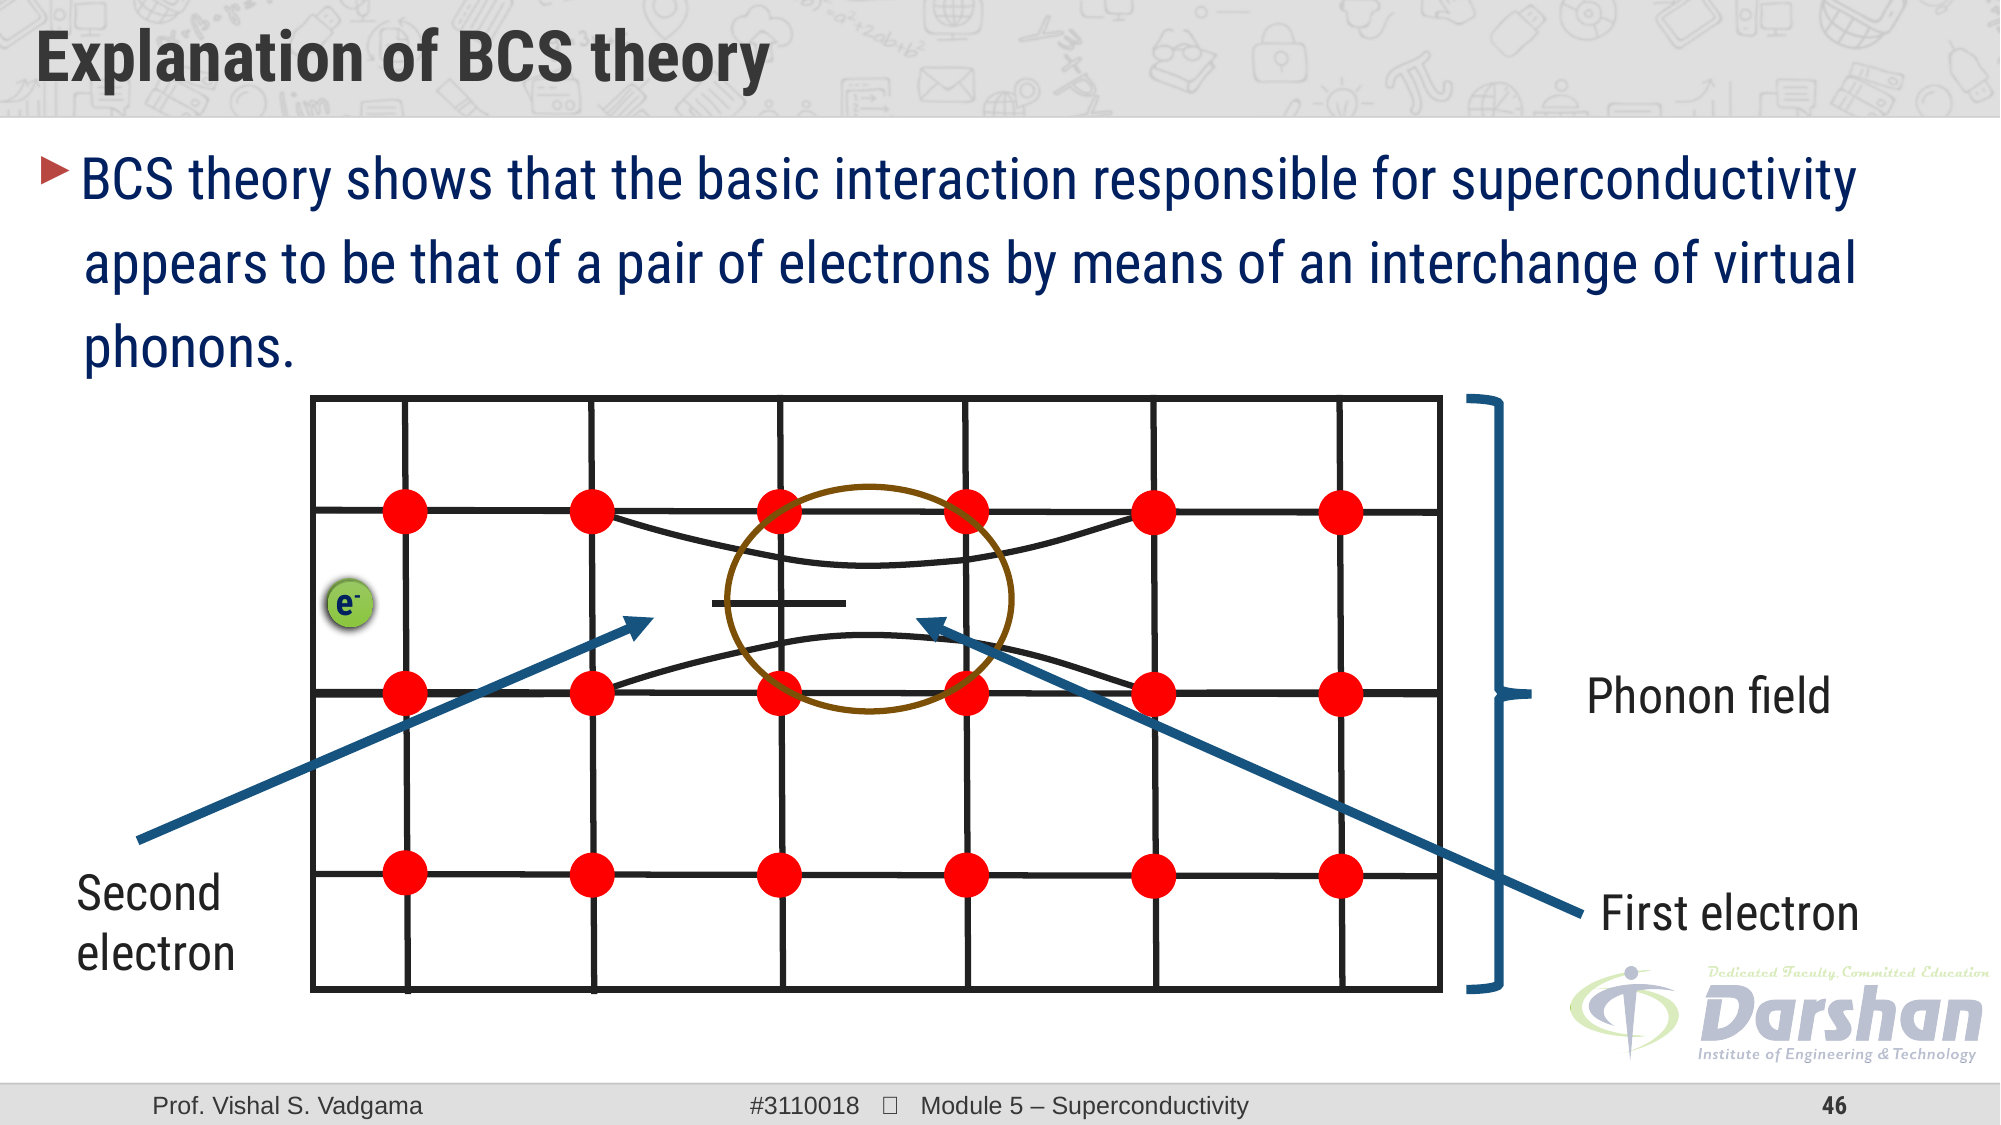

# Explanation of BCS theory
BCS theory shows that the basic interaction responsible for superconductivity
appears to be that of a pair of electrons by means of an interchange of virtual
phonons.

Phonon field

e-

e-

e-

Second
electron
First electron